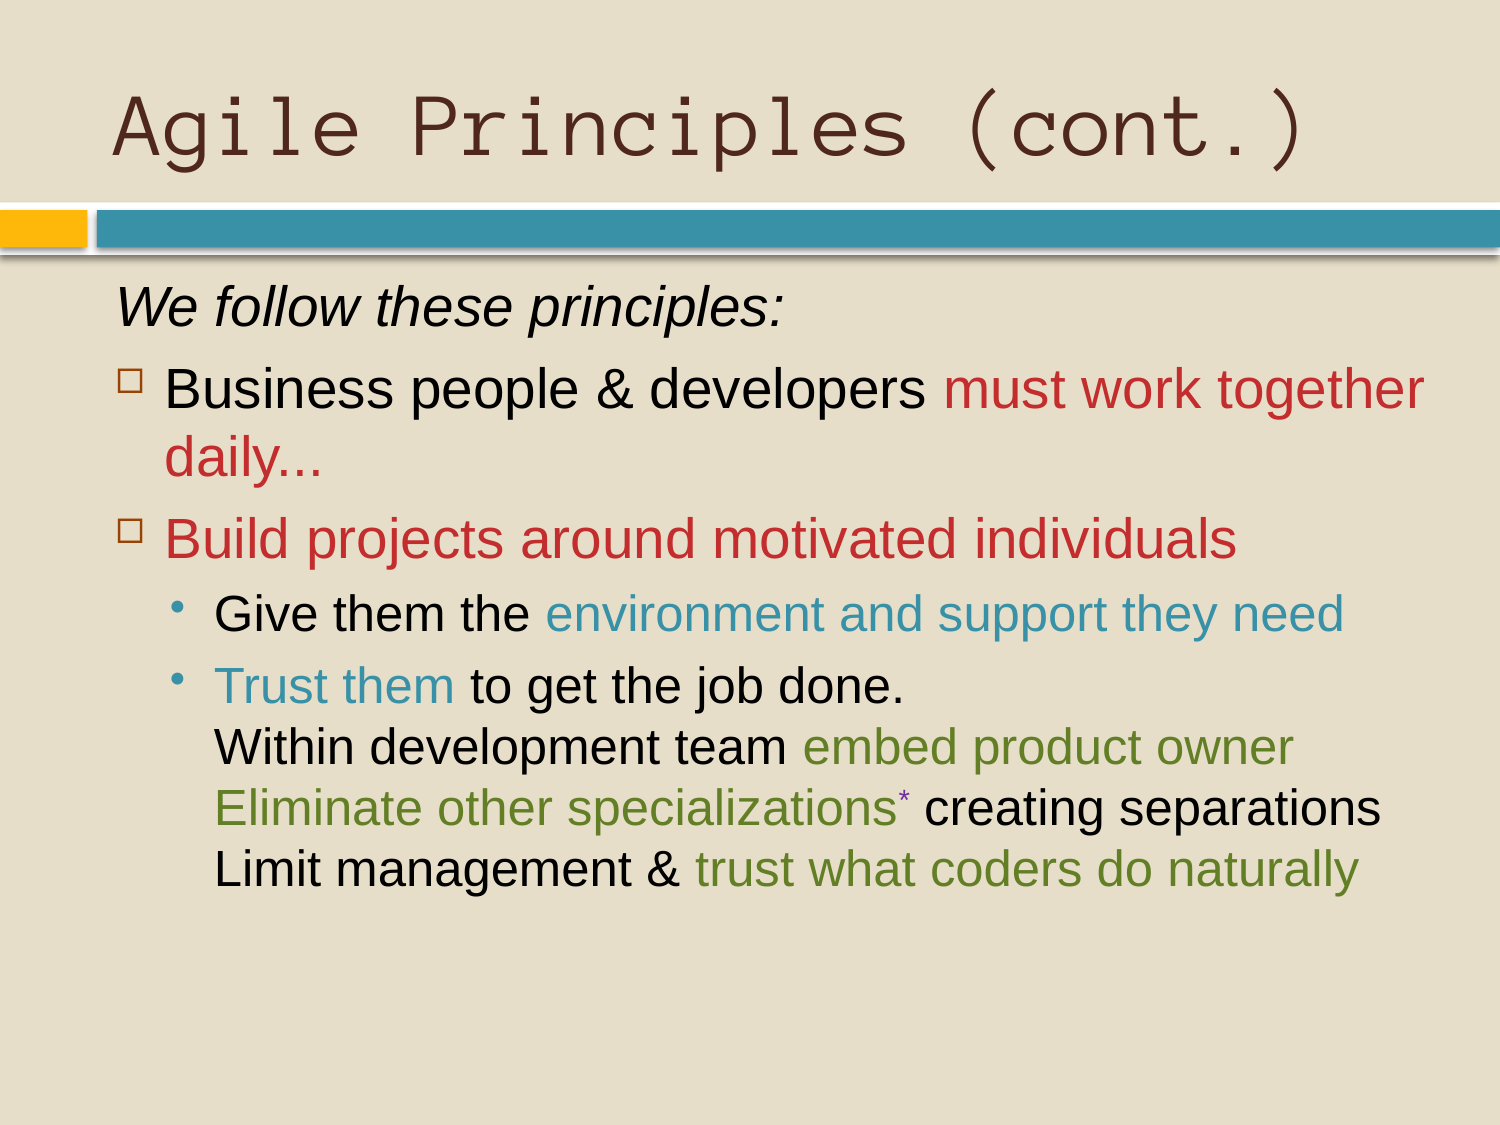

# Agile Principles (cont.)
We follow these principles:
Business people & developers must work together daily...
Build projects around motivated individuals
Give them the environment and support they need
Trust them to get the job done.
	Within development team embed product owner
	Eliminate other specializations* creating separations
	Limit management & trust what coders do naturally